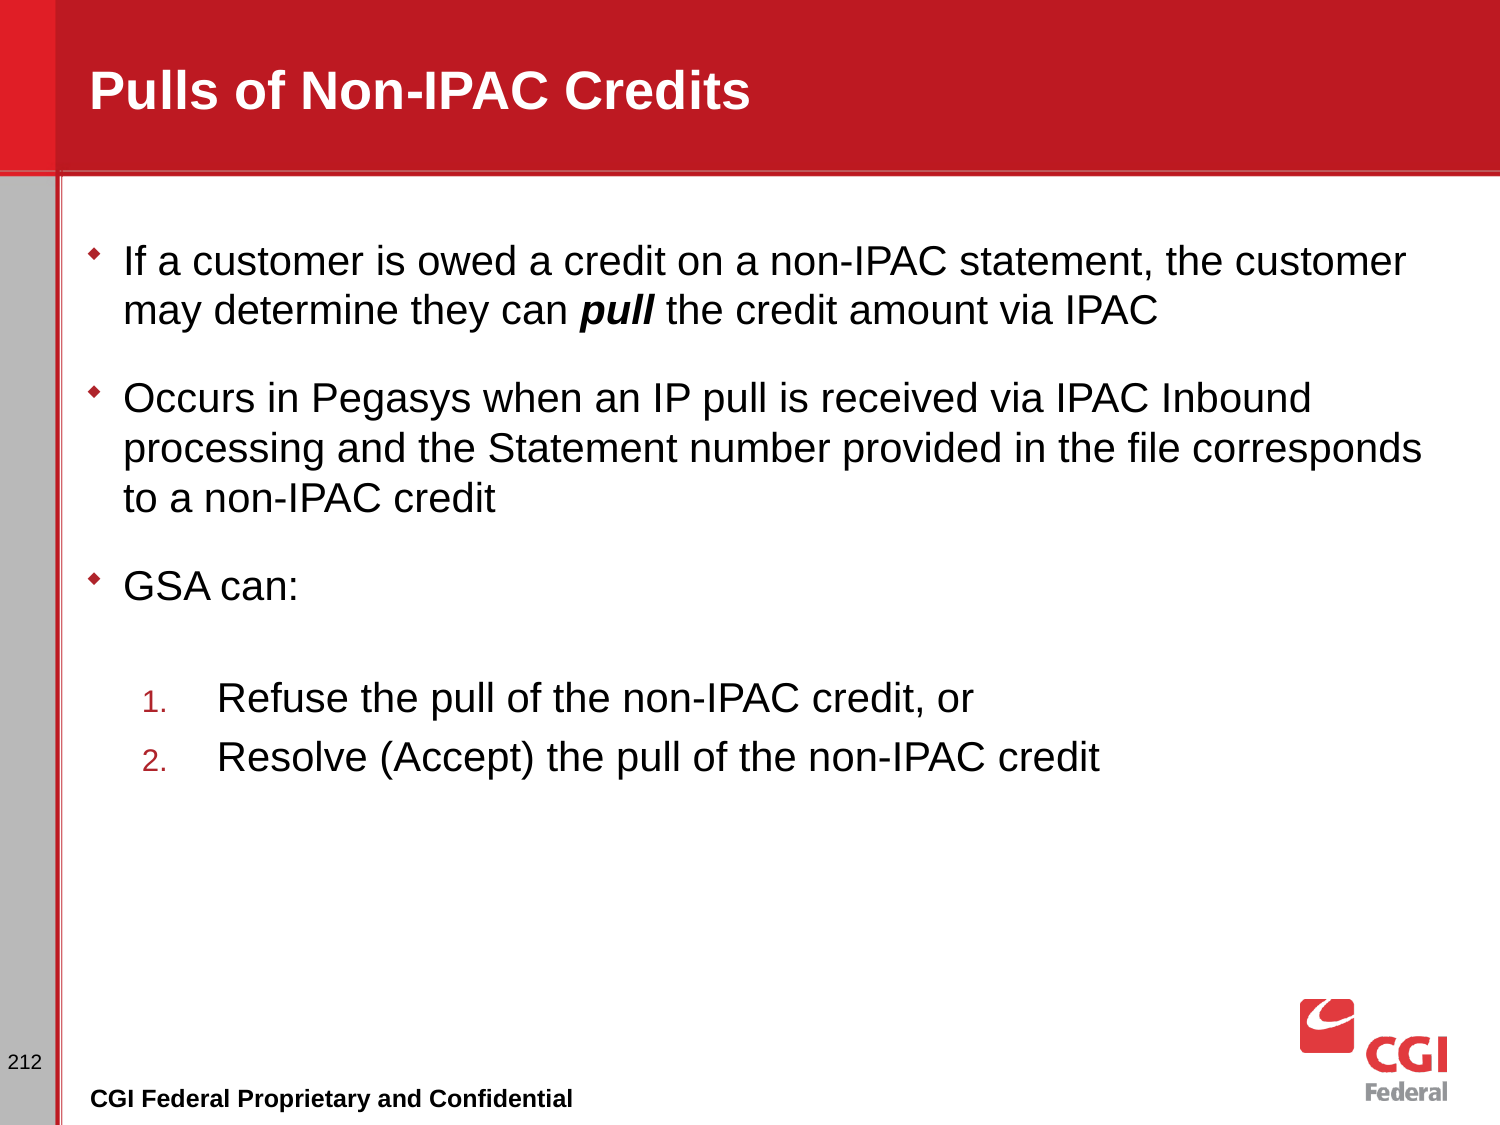

# Pulls of Non-IPAC Credits
If a customer is owed a credit on a non-IPAC statement, the customer may determine they can pull the credit amount via IPAC

Occurs in Pegasys when an IP pull is received via IPAC Inbound processing and the Statement number provided in the file corresponds to a non-IPAC credit

GSA can:

Refuse the pull of the non-IPAC credit, or
Resolve (Accept) the pull of the non-IPAC credit
212
CGI Federal Proprietary and Confidential